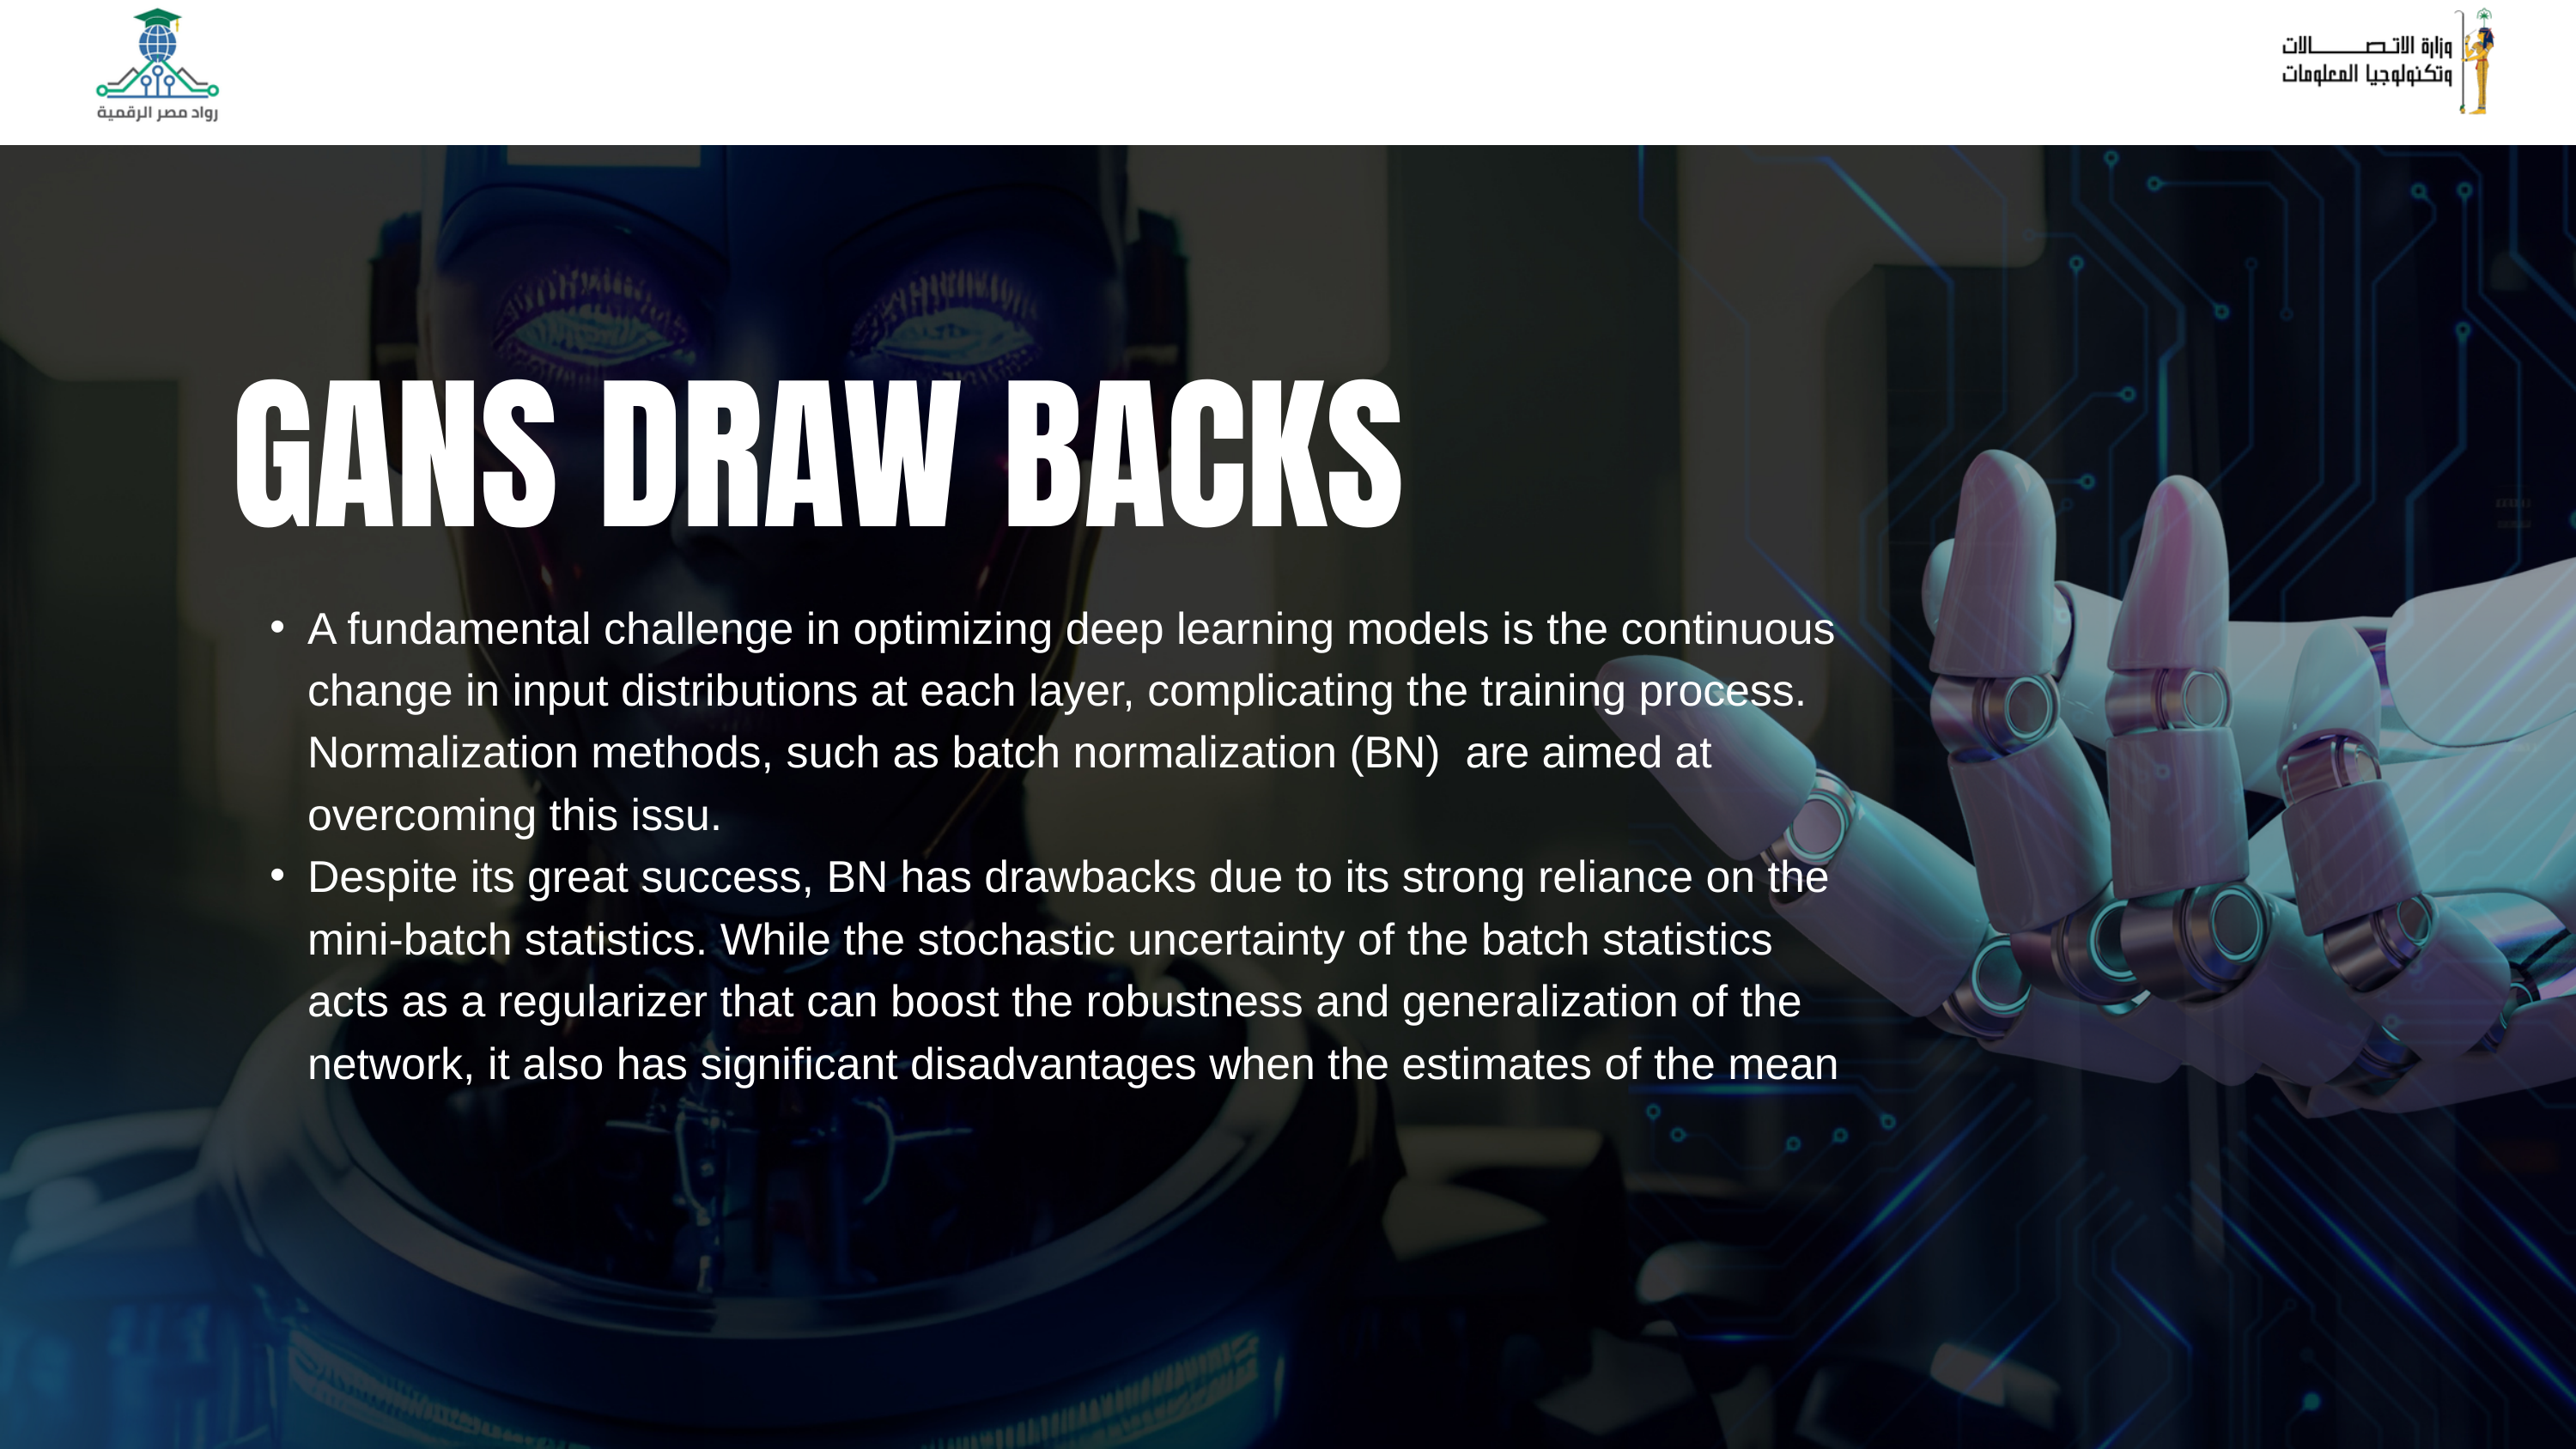

GANS DRAW BACKS

A fundamental challenge in optimizing deep learning models is the continuous change in input distributions at each layer, complicating the training process. Normalization methods, such as batch normalization (BN)  are aimed at overcoming this issu.
Despite its great success, BN has drawbacks due to its strong reliance on the mini-batch statistics. While the stochastic uncertainty of the batch statistics acts as a regularizer that can boost the robustness and generalization of the network, it also has significant disadvantages when the estimates of the mean